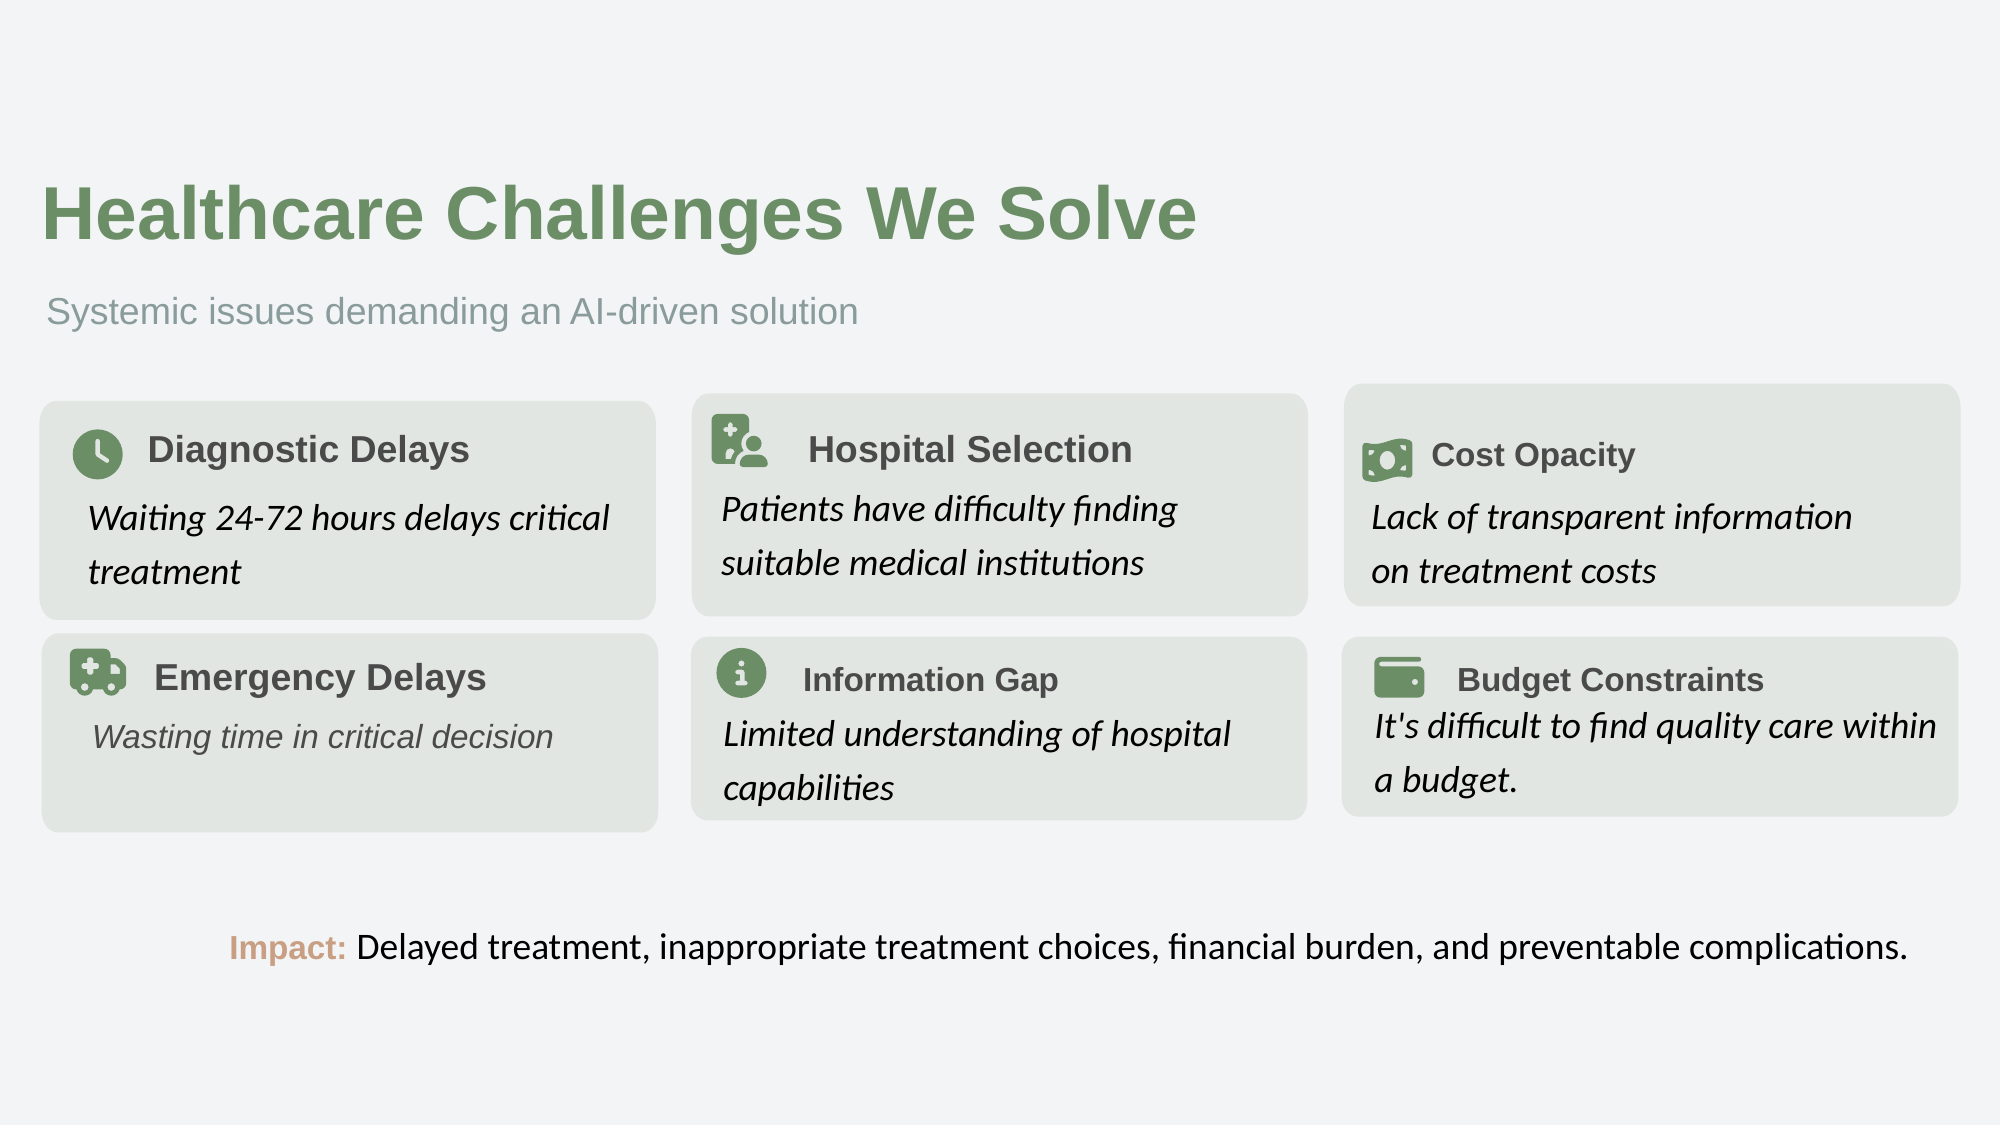

Healthcare Challenges We Solve
Systemic issues demanding an AI-driven solution

Diagnostic Delays
Hospital Selection
Cost Opacity

Patients have difficulty finding suitable medical institutions

Lack of transparent information on treatment costs

Waiting 24-72 hours delays critical treatment

Emergency Delays

Information Gap
Budget Constraints

It's difficult to find quality care within a budget.

Limited understanding of hospital capabilities
Wasting time in critical decision

Impact: Delayed treatment, inappropriate treatment choices, financial burden, and preventable complications.